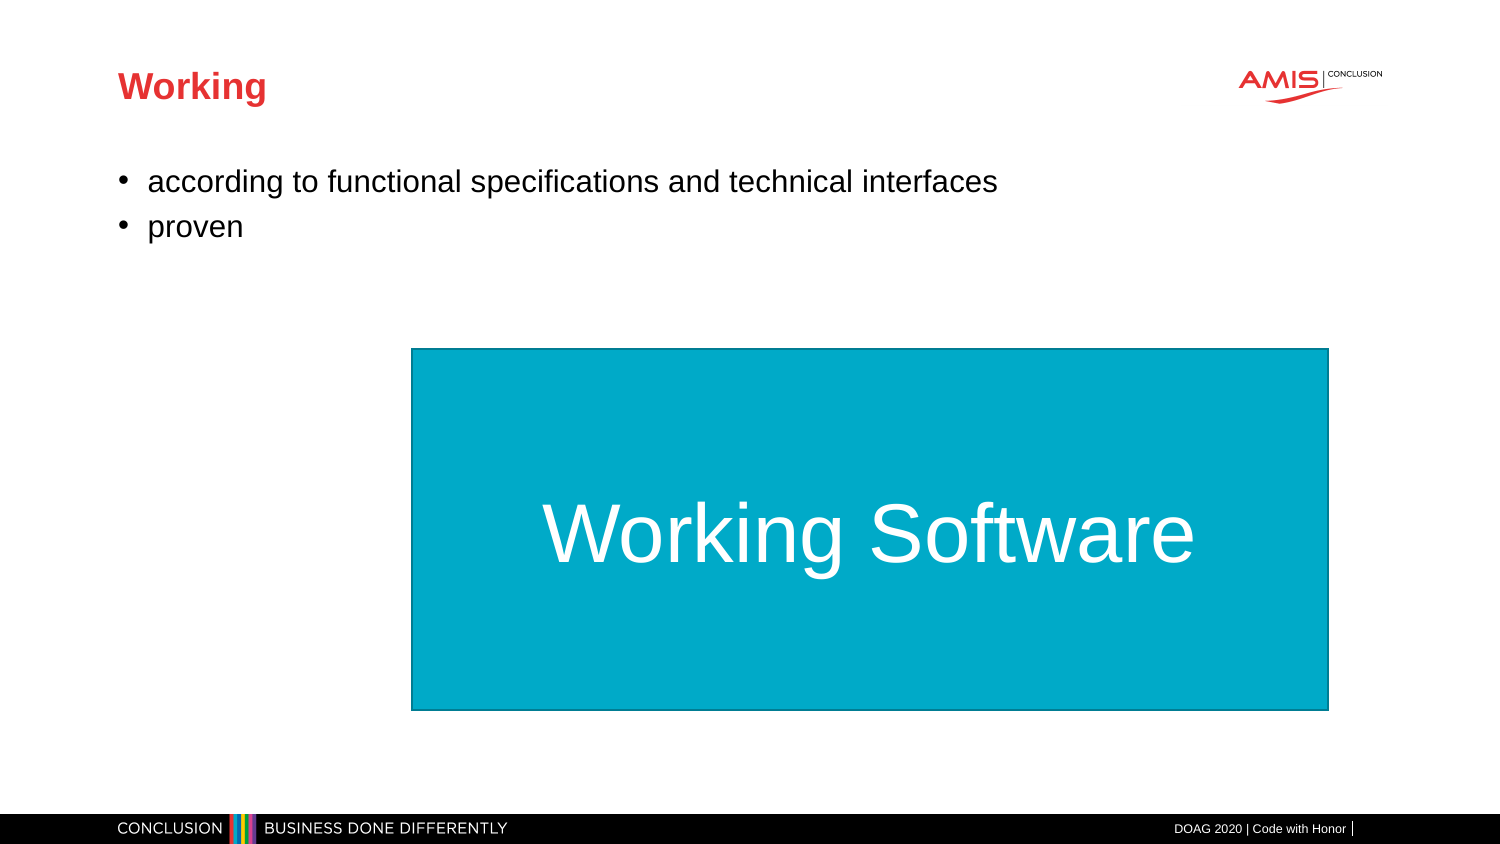

# Working
according to functional specifications and technical interfaces
proven
Working Software
DOAG 2020 | Code with Honor